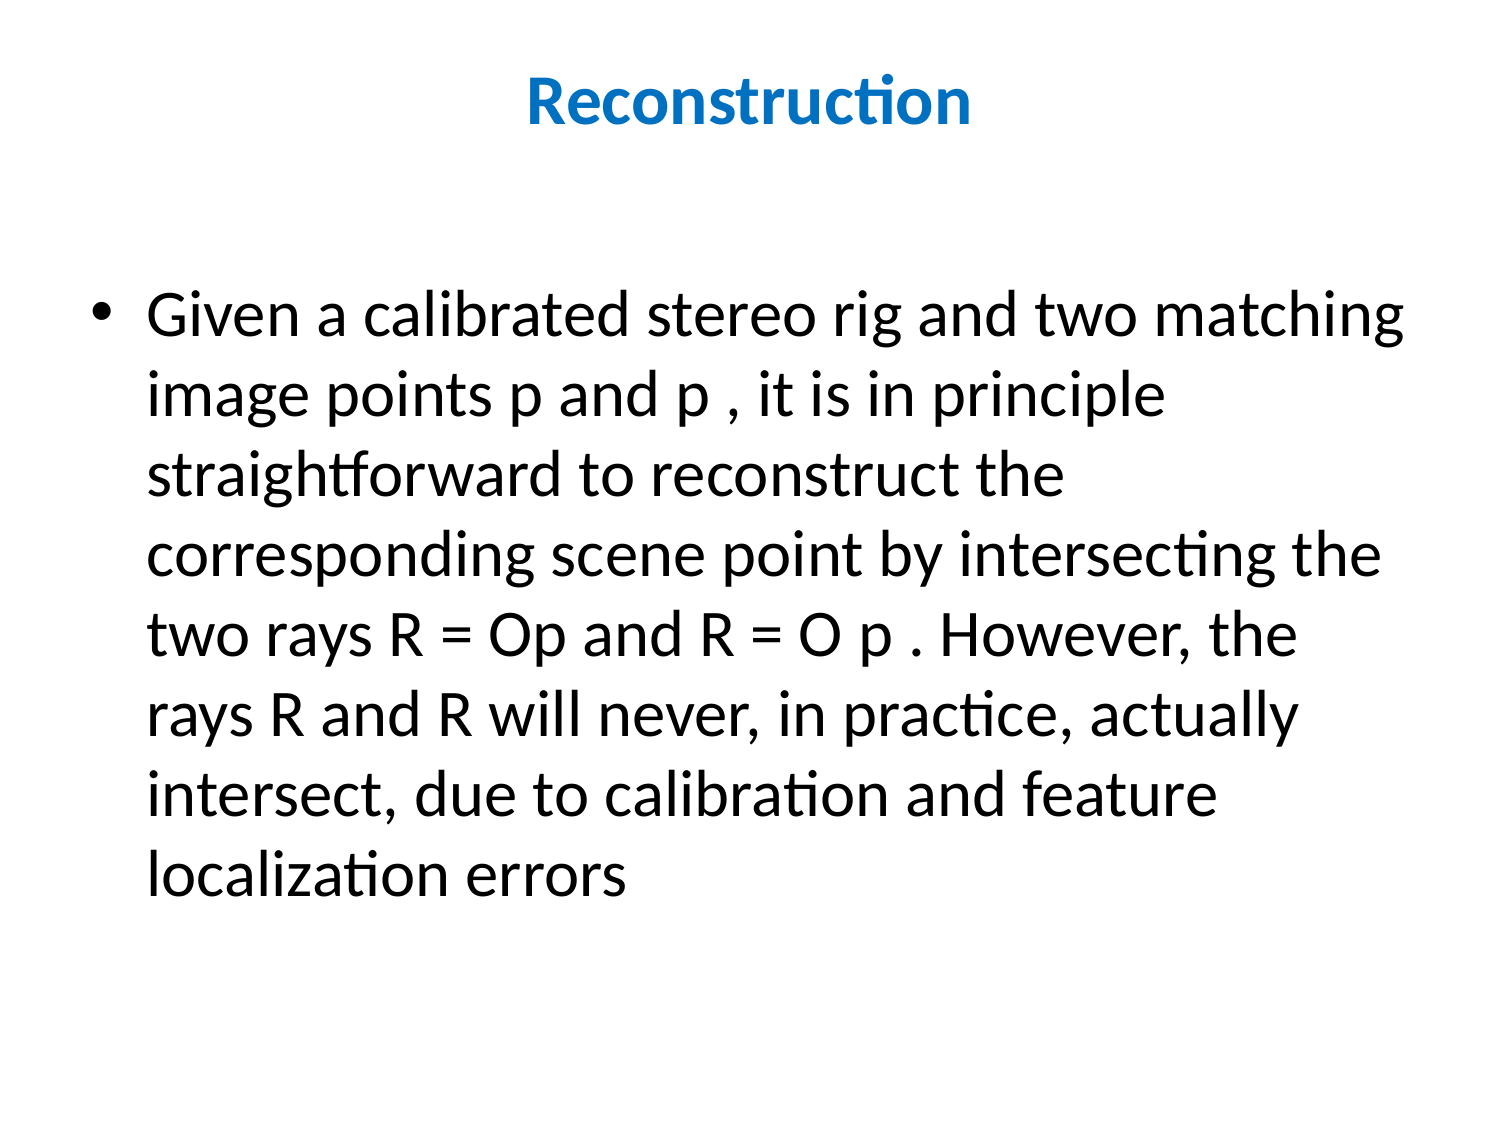

# Reconstruction
Given a calibrated stereo rig and two matching image points p and p , it is in principle straightforward to reconstruct the corresponding scene point by intersecting the two rays R = Op and R = O p . However, the rays R and R will never, in practice, actually intersect, due to calibration and feature localization errors